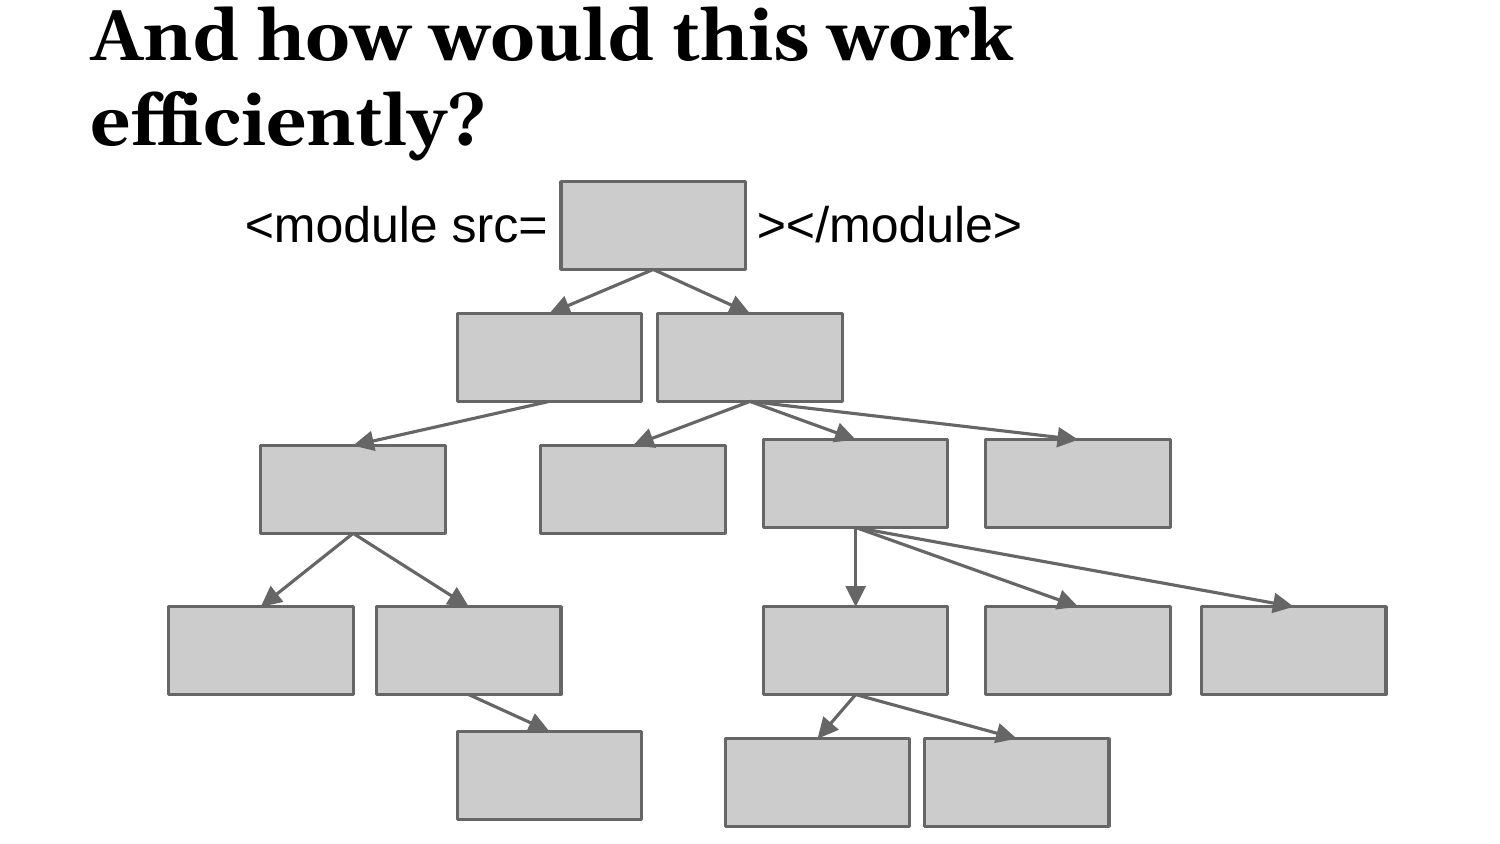

# And how would this work efficiently?
<module src=               ></module>